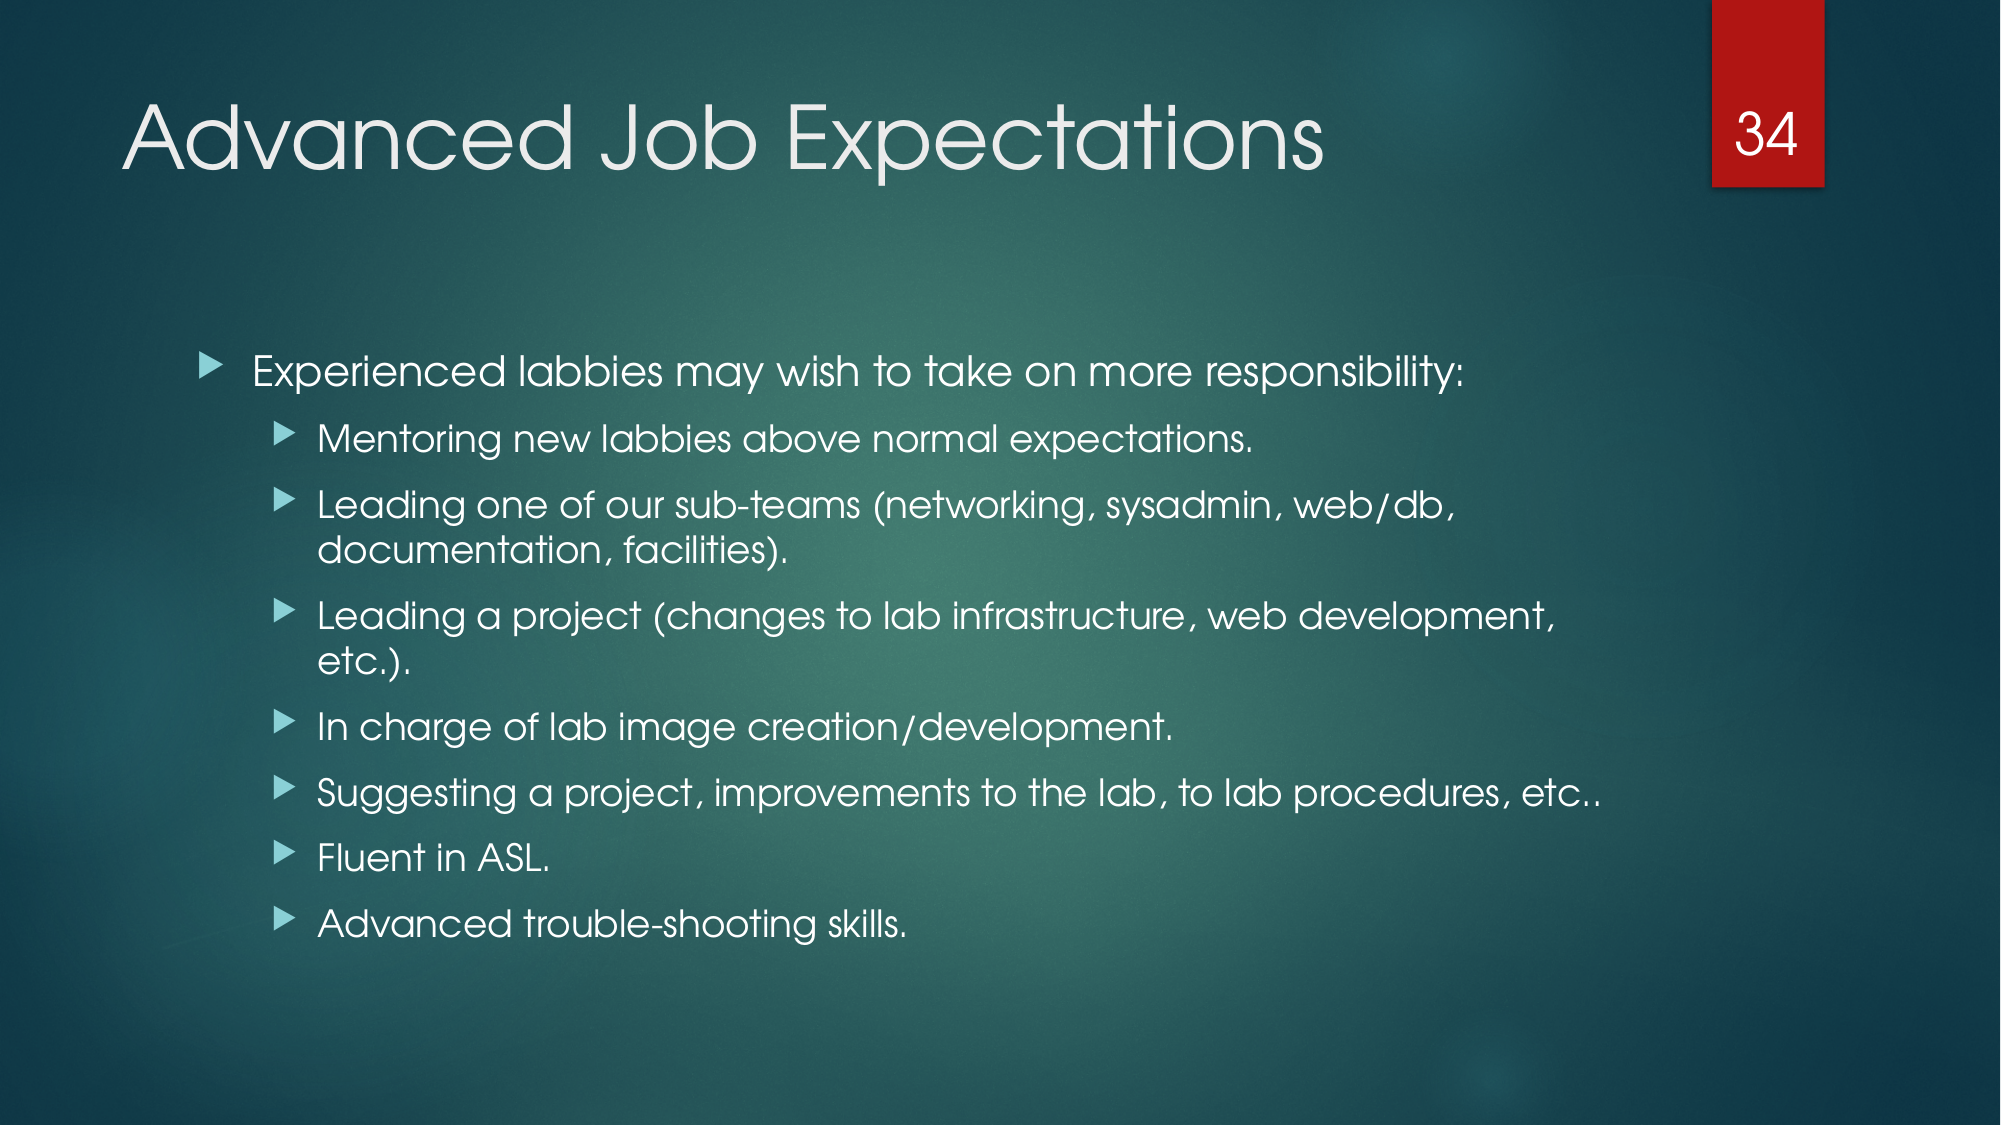

34
# Advanced Job Expectations
Experienced labbies may wish to take on more responsibility:
Mentoring new labbies above normal expectations.
Leading one of our sub-teams (networking, sysadmin, web/db, documentation, facilities).
Leading a project (changes to lab infrastructure, web development, etc.).
In charge of lab image creation/development.
Suggesting a project, improvements to the lab, to lab procedures, etc..
Fluent in ASL.
Advanced trouble-shooting skills.